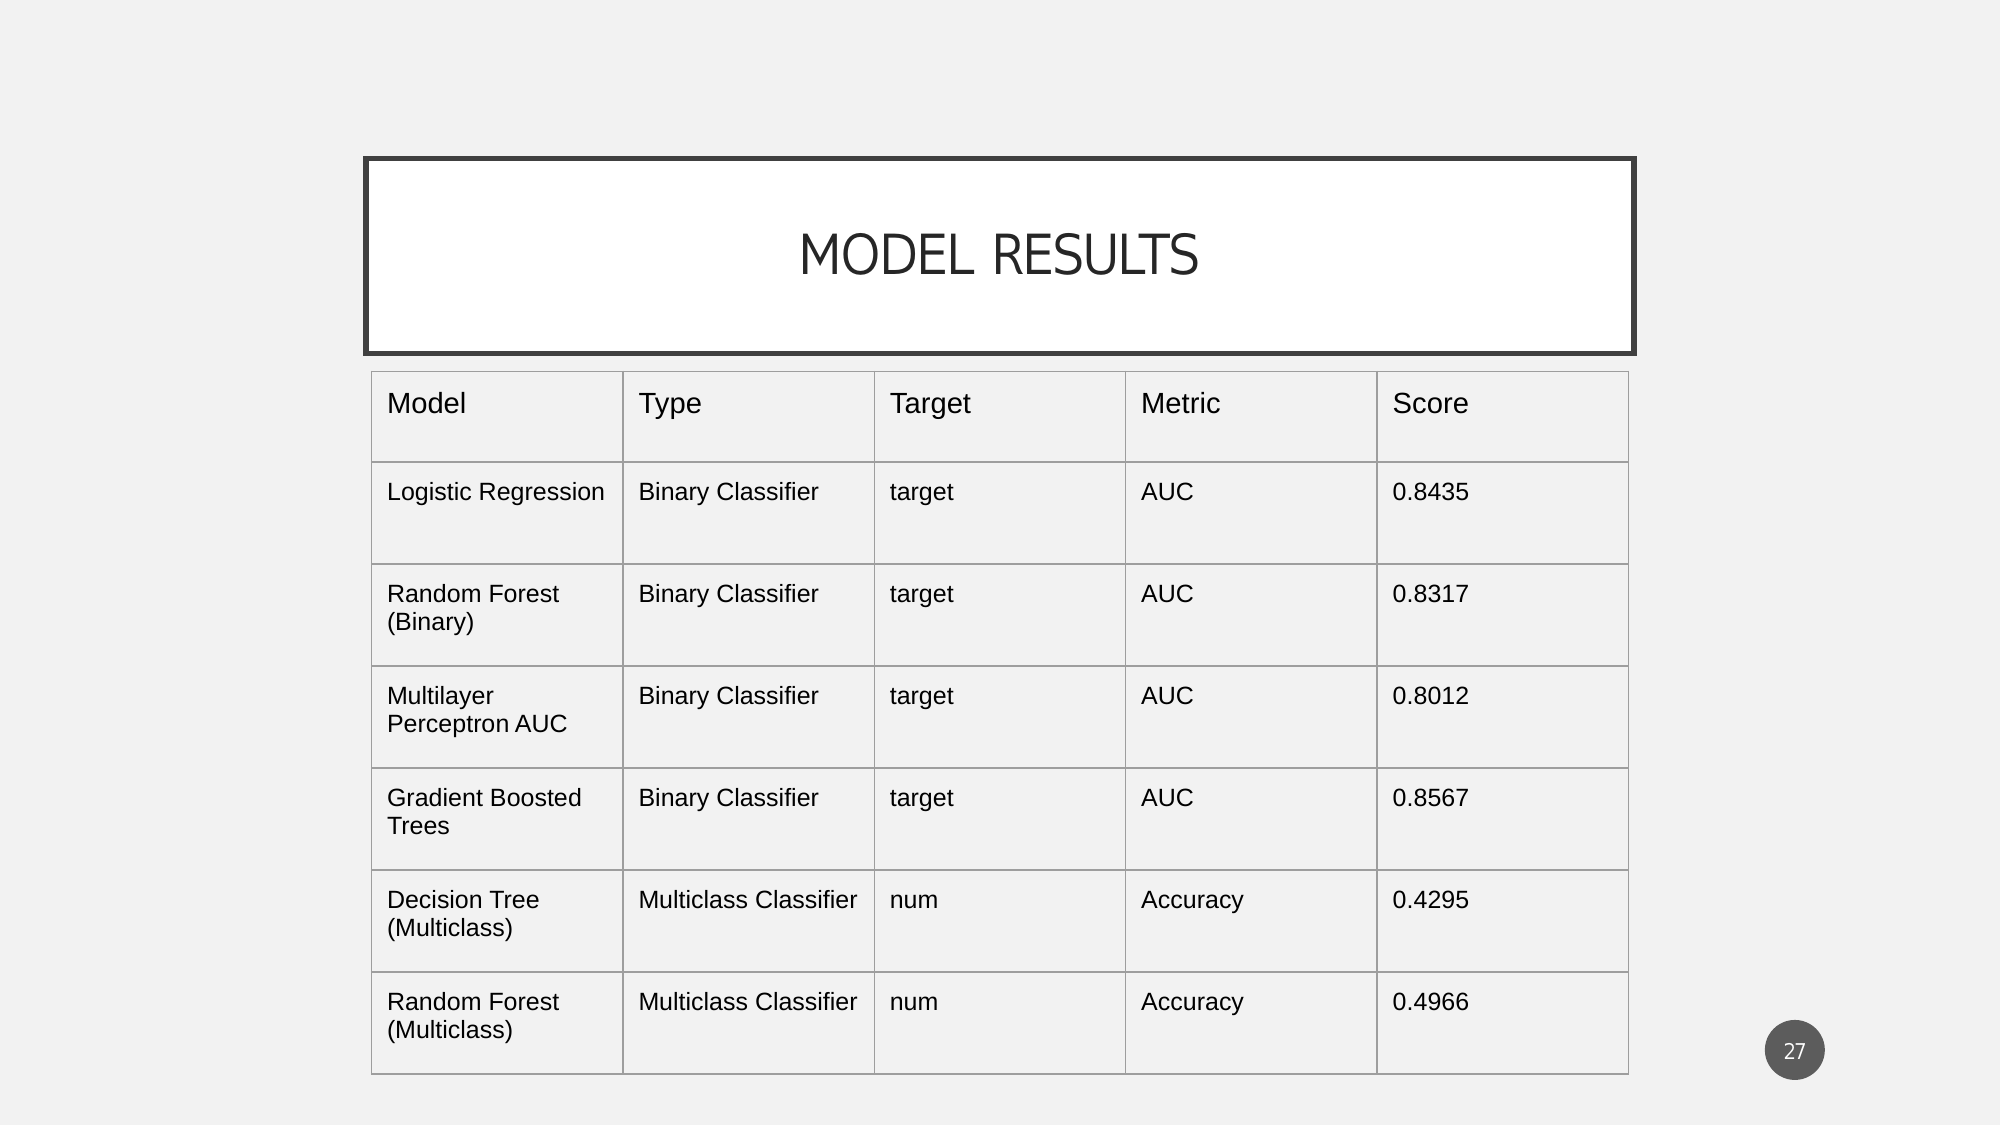

# MODEL RESULTS
| Model | Type | Target | Metric | Score |
| --- | --- | --- | --- | --- |
| Logistic Regression | Binary Classifier | target | AUC | 0.8435 |
| Random Forest (Binary) | Binary Classifier | target | AUC | 0.8317 |
| Multilayer Perceptron AUC | Binary Classifier | target | AUC | 0.8012 |
| Gradient Boosted Trees | Binary Classifier | target | AUC | 0.8567 |
| Decision Tree (Multiclass) | Multiclass Classifier | num | Accuracy | 0.4295 |
| Random Forest (Multiclass) | Multiclass Classifier | num | Accuracy | 0.4966 |
27